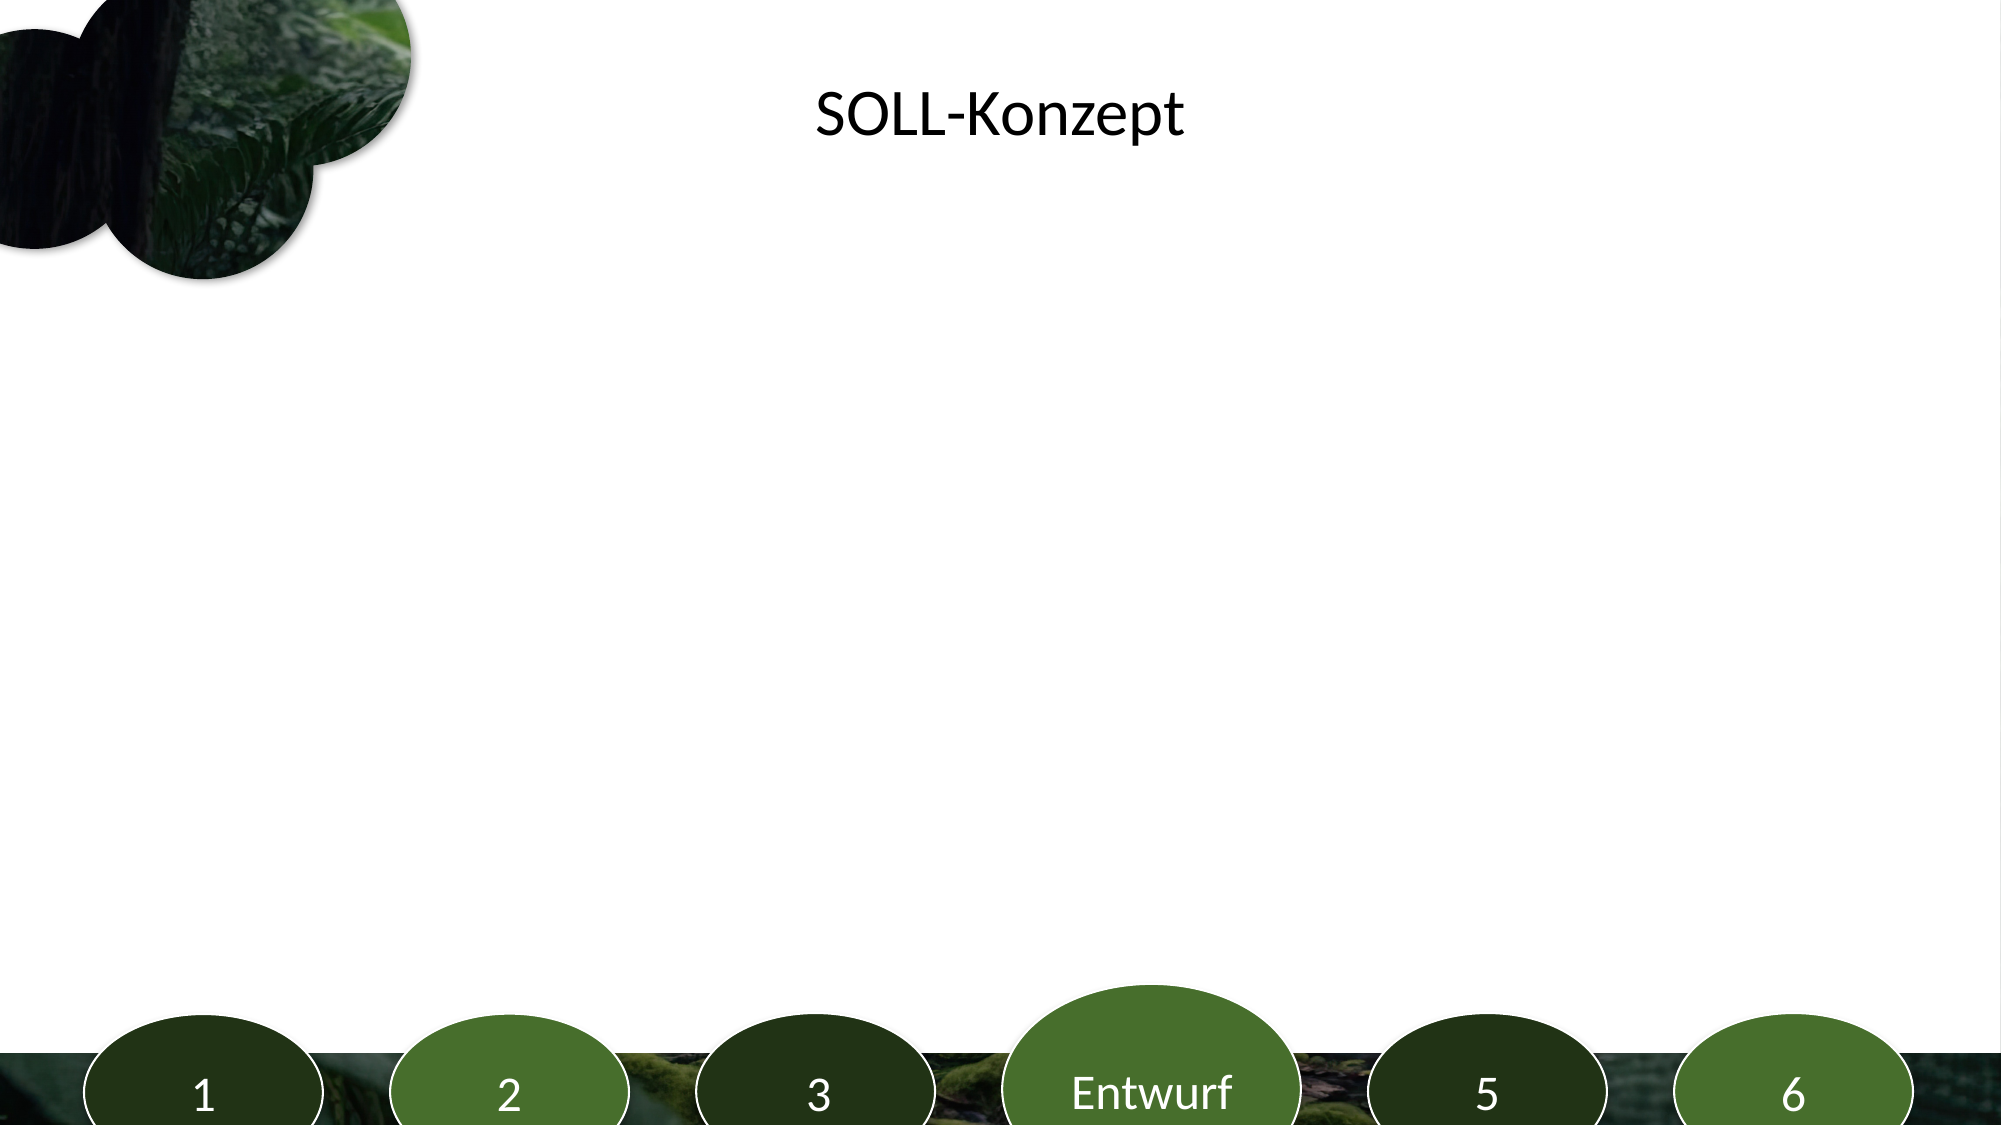

SOLL-Konzept

Entwurf

3
Analyse

5
Umsetzung

6
Fazit

2
Planung

1
Einleitung

Analyse

4
Entwurf